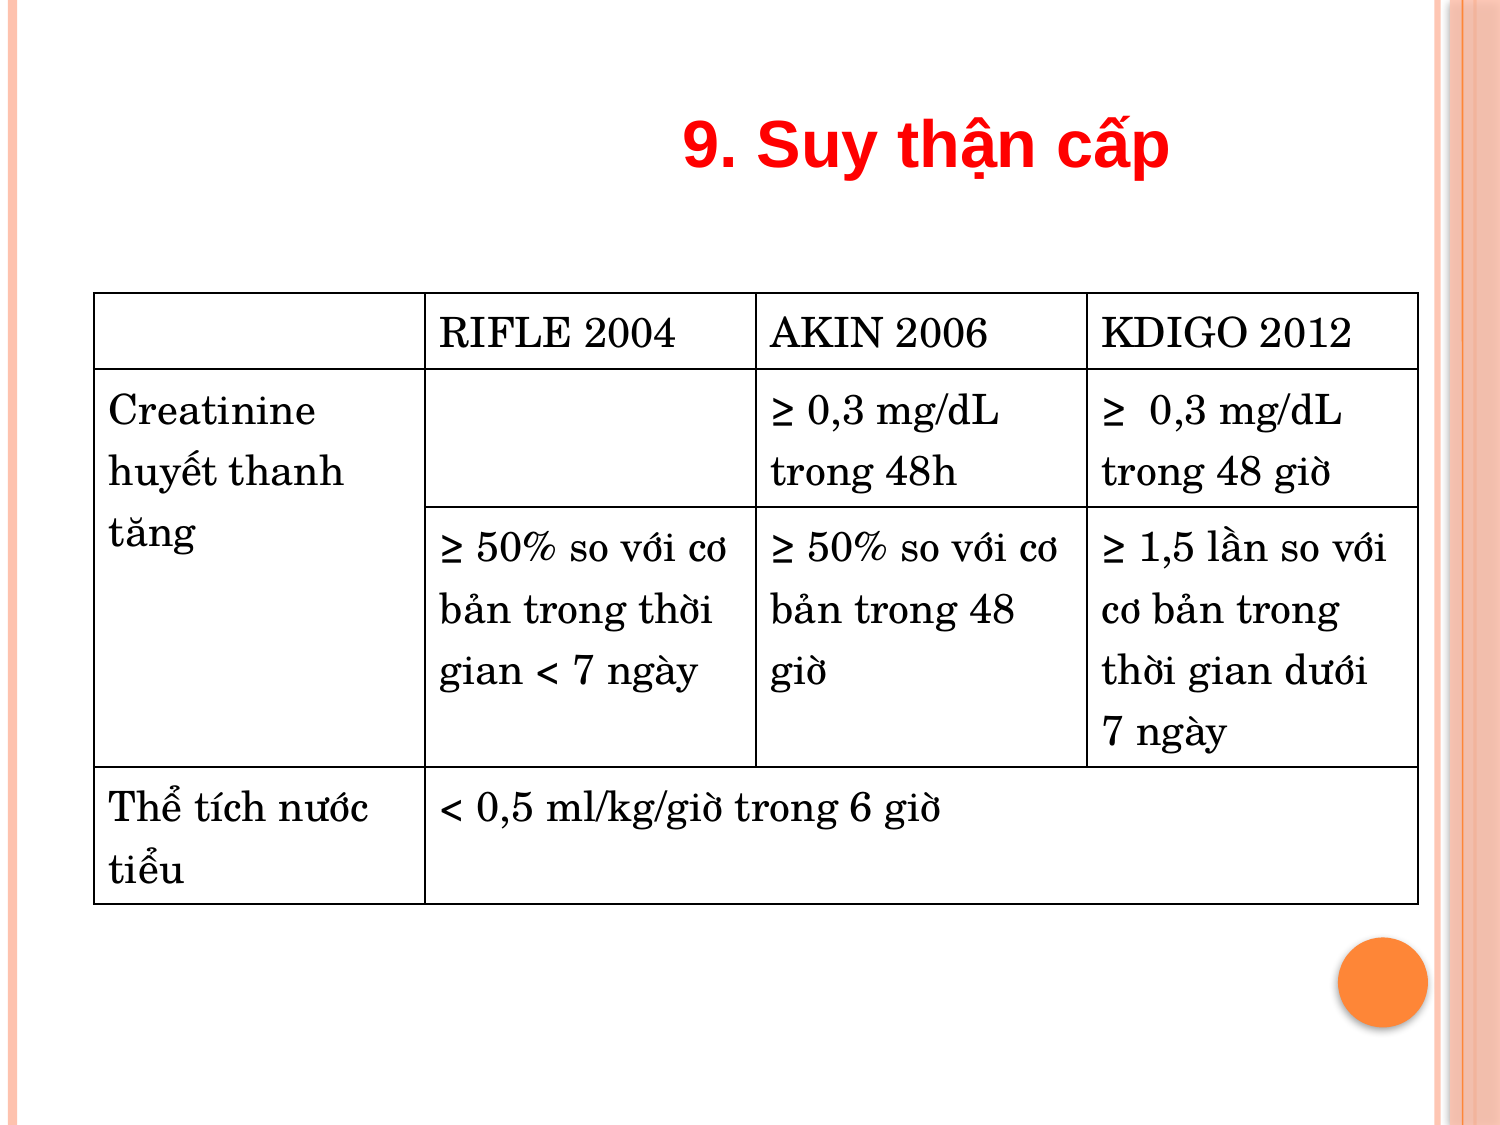

9. Suy thận cấp
|  | RIFLE 2004 | AKIN 2006 | KDIGO 2012 |
| --- | --- | --- | --- |
| Creatinine huyết thanh tăng |  | ≥ 0,3 mg/dL trong 48h | ≥ 0,3 mg/dL trong 48 giờ |
|  | ≥ 50% so với cơ bản trong thời gian < 7 ngày | ≥ 50% so với cơ bản trong 48 giờ | ≥ 1,5 lần so với cơ bản trong thời gian dưới 7 ngày |
| Thể tích nước tiểu | < 0,5 ml/kg/giờ trong 6 giờ |  |  |